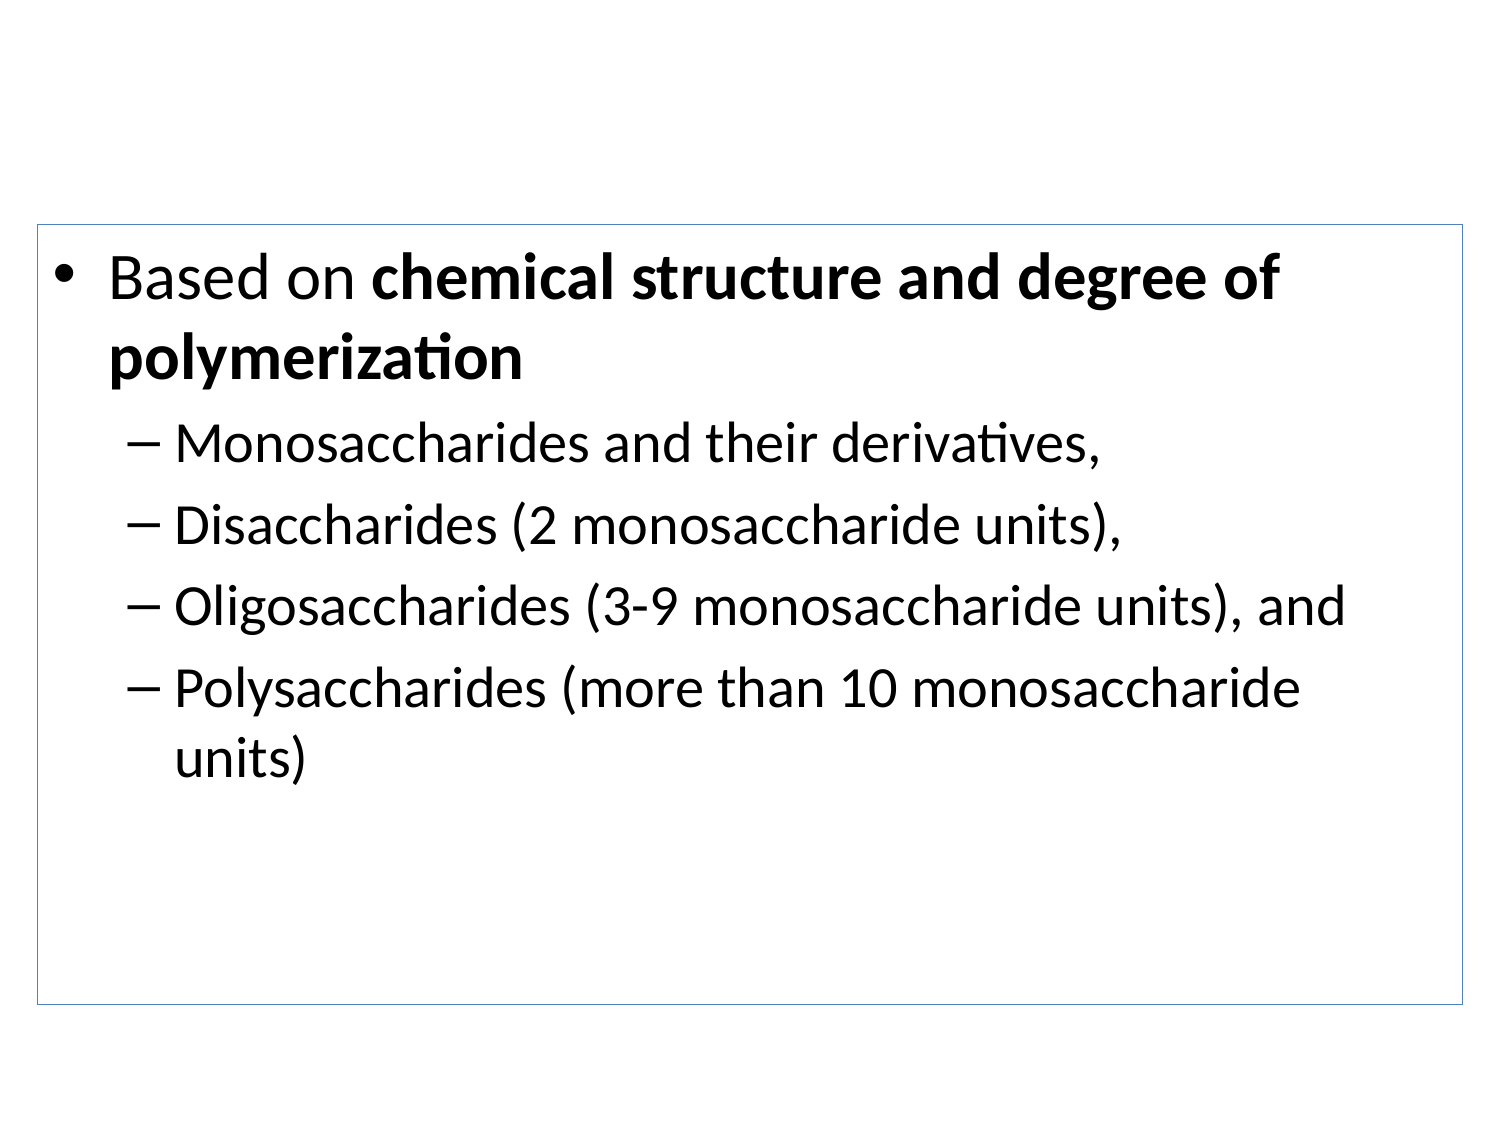

Based on chemical structure and degree of polymerization
Monosaccharides and their derivatives,
Disaccharides (2 monosaccharide units),
Oligosaccharides (3-9 monosaccharide units), and
Polysaccharides (more than 10 monosaccharide units)